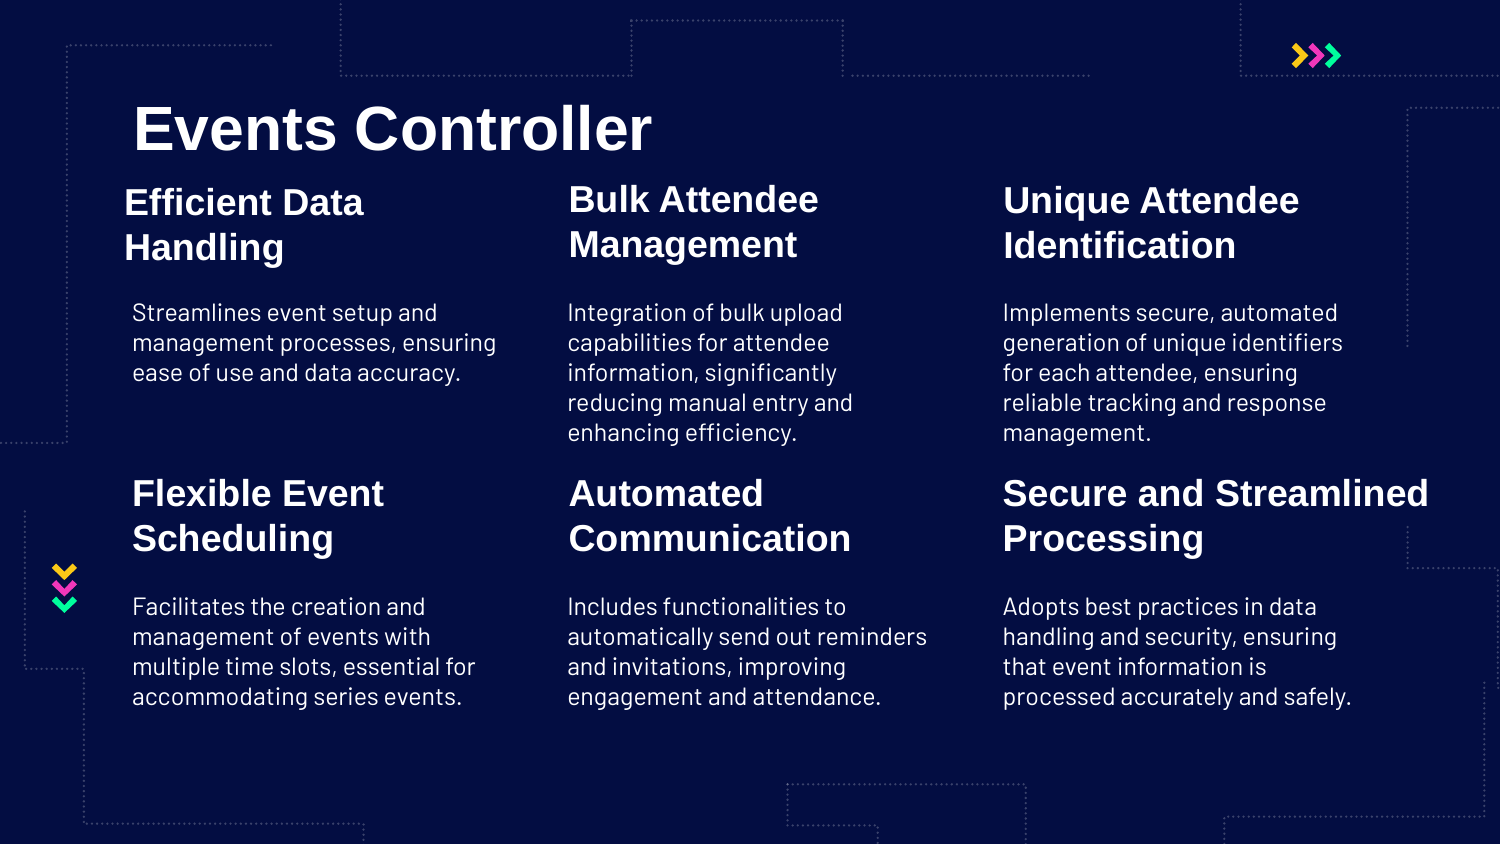

# Events Controller
Efficient Data Handling
Bulk Attendee Management
Unique Attendee Identification
Implements secure, automated generation of unique identifiers for each attendee, ensuring reliable tracking and response management.
Integration of bulk upload capabilities for attendee information, significantly reducing manual entry and enhancing efficiency.
Streamlines event setup and management processes, ensuring ease of use and data accuracy.
Secure and Streamlined Processing
Flexible Event Scheduling
Automated Communication
Facilitates the creation and management of events with multiple time slots, essential for accommodating series events.
Includes functionalities to automatically send out reminders and invitations, improving engagement and attendance.
Adopts best practices in data handling and security, ensuring that event information is processed accurately and safely.